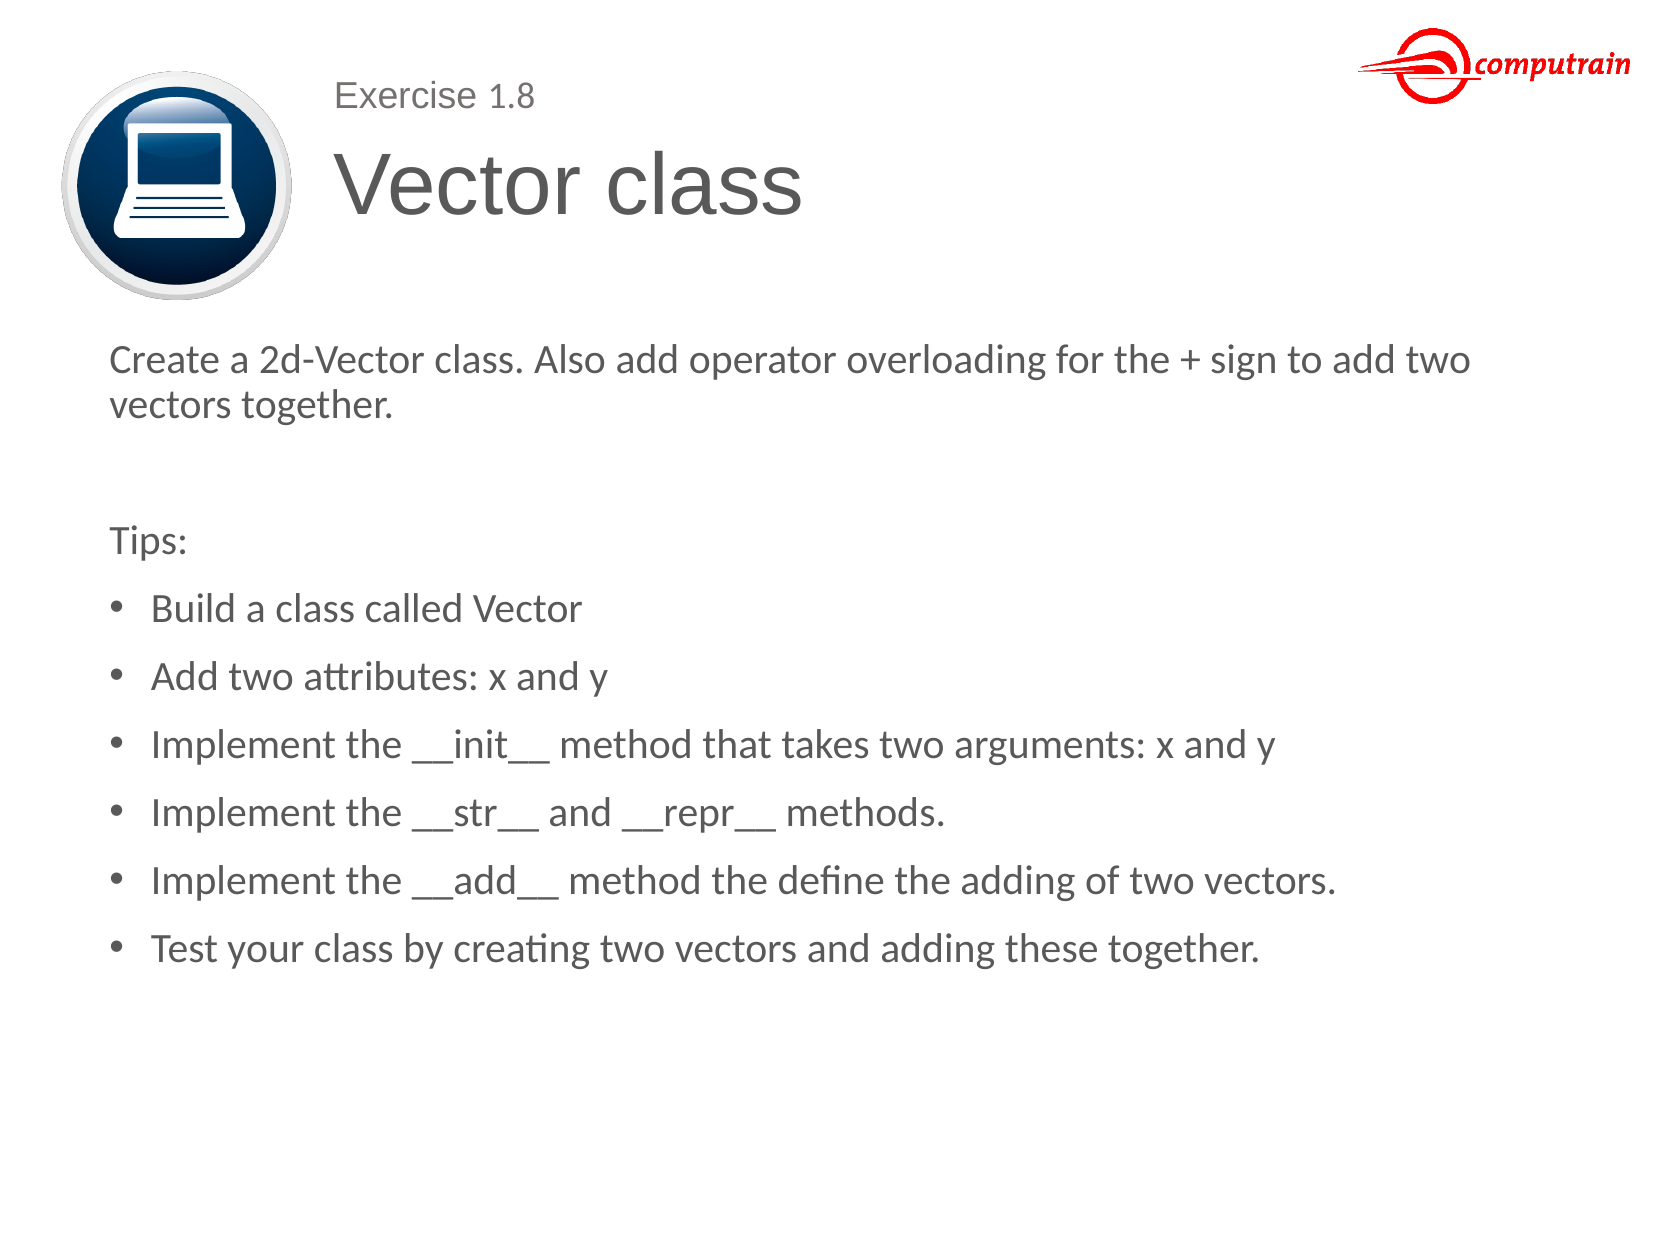

Exercise 1.8
# Vector class
Create a 2d-Vector class. Also add operator overloading for the + sign to add two vectors together.

Tips:
Build a class called Vector
Add two attributes: x and y
Implement the __init__ method that takes two arguments: x and y
Implement the __str__ and __repr__ methods.
Implement the __add__ method the define the adding of two vectors.
Test your class by creating two vectors and adding these together.